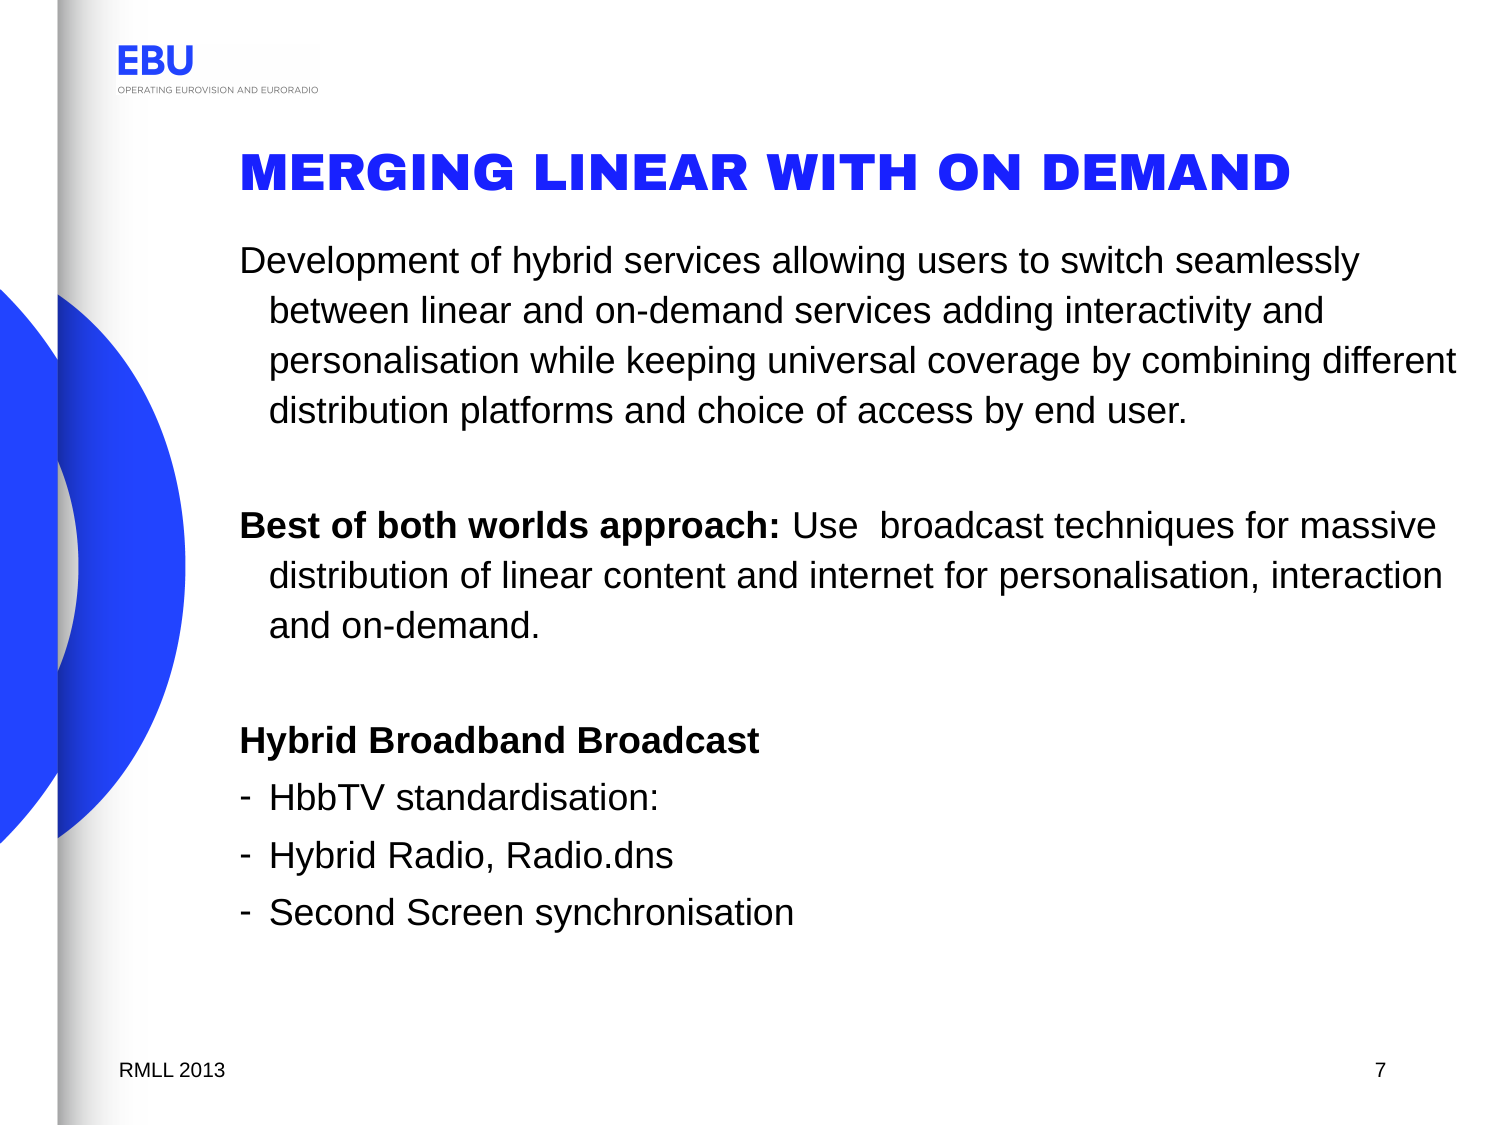

# Merging linear with on demand
Development of hybrid services allowing users to switch seamlessly between linear and on-demand services adding interactivity and personalisation while keeping universal coverage by combining different distribution platforms and choice of access by end user.

Best of both worlds approach: Use  broadcast techniques for massive distribution of linear content and internet for personalisation, interaction and on-demand.

Hybrid Broadband Broadcast
HbbTV standardisation:
Hybrid Radio, Radio.dns
Second Screen synchronisation

RMLL 2013
7